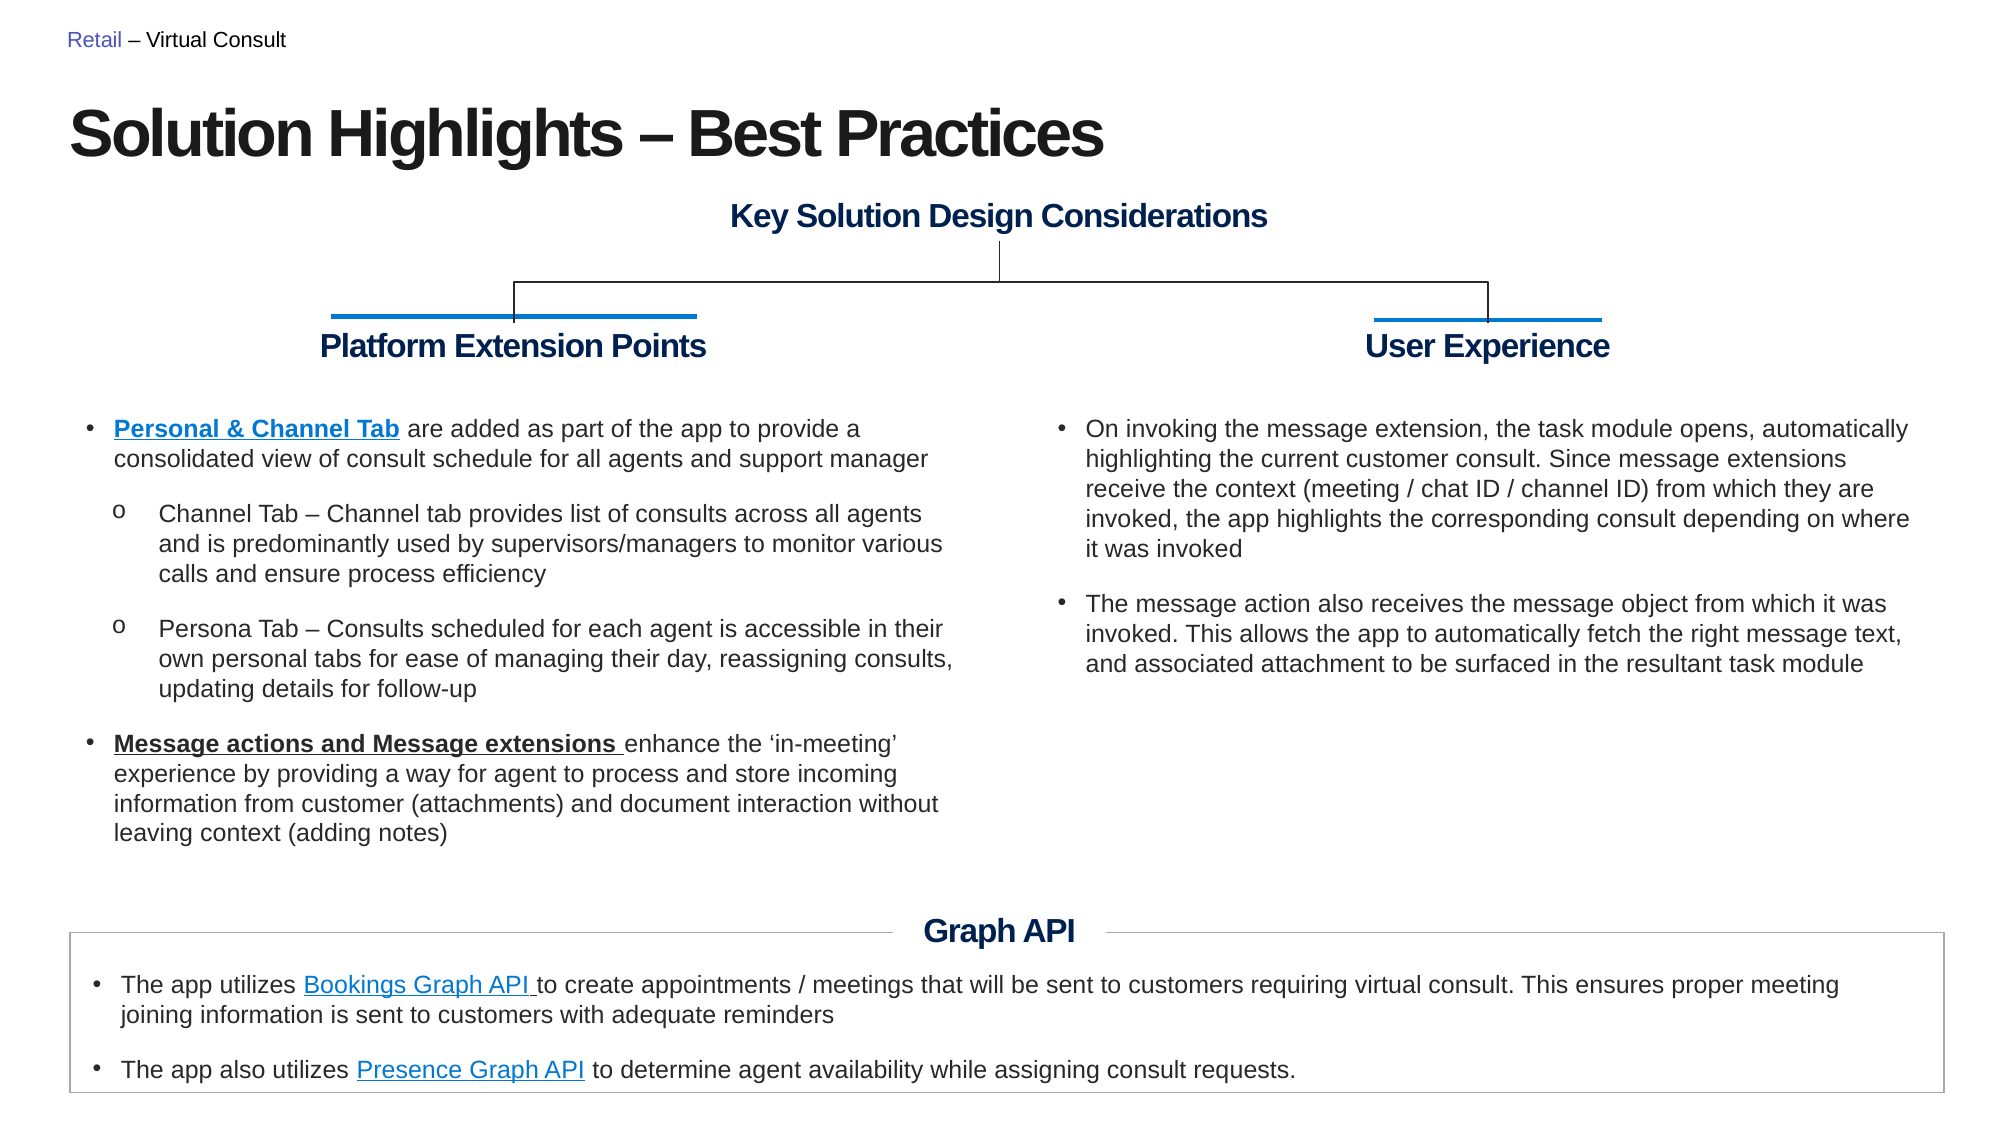

Retail – Virtual Consult
# Solution Highlights – Best Practices
Key Solution Design Considerations
Platform Extension Points
User Experience
Personal & Channel Tab are added as part of the app to provide a consolidated view of consult schedule for all agents and support manager
Channel Tab – Channel tab provides list of consults across all agents and is predominantly used by supervisors/managers to monitor various calls and ensure process efficiency
Persona Tab – Consults scheduled for each agent is accessible in their own personal tabs for ease of managing their day, reassigning consults, updating details for follow-up
Message actions and Message extensions enhance the ‘in-meeting’ experience by providing a way for agent to process and store incoming information from customer (attachments) and document interaction without leaving context (adding notes)
On invoking the message extension, the task module opens, automatically highlighting the current customer consult. Since message extensions receive the context (meeting / chat ID / channel ID) from which they are invoked, the app highlights the corresponding consult depending on where it was invoked
The message action also receives the message object from which it was invoked. This allows the app to automatically fetch the right message text, and associated attachment to be surfaced in the resultant task module

Graph API

The app utilizes Bookings Graph API to create appointments / meetings that will be sent to customers requiring virtual consult. This ensures proper meeting joining information is sent to customers with adequate reminders
The app also utilizes Presence Graph API to determine agent availability while assigning consult requests.